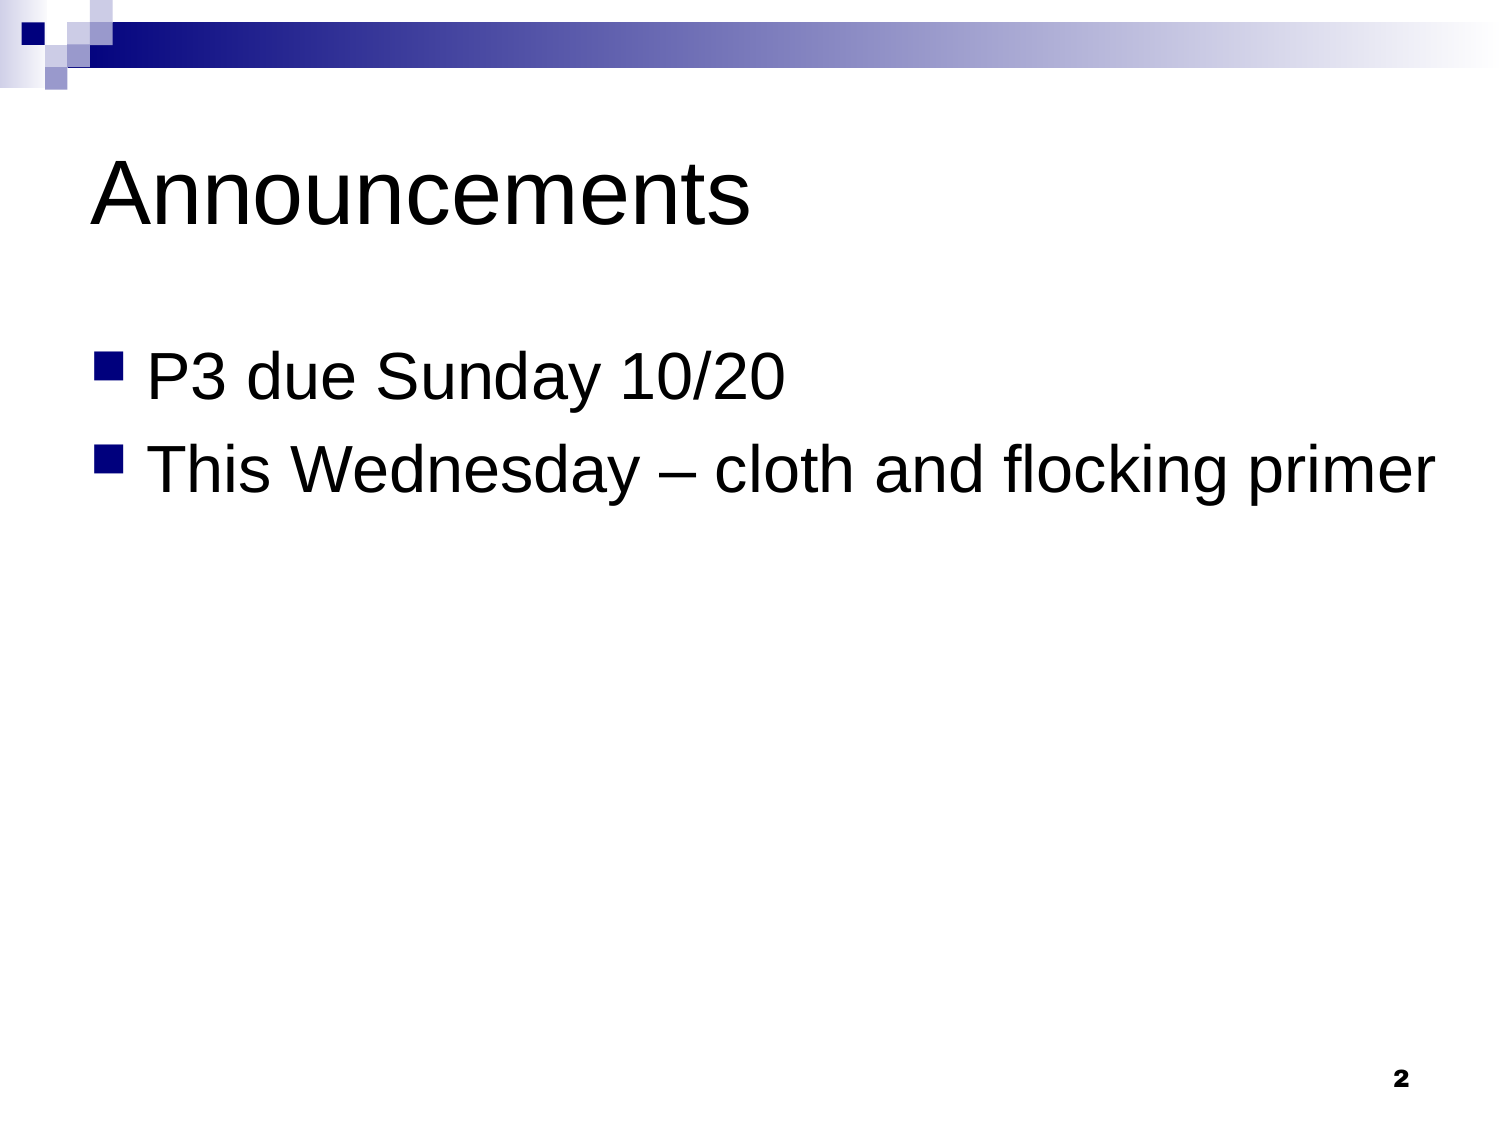

# Announcements
P3 due Sunday 10/20
This Wednesday – cloth and flocking primer

2